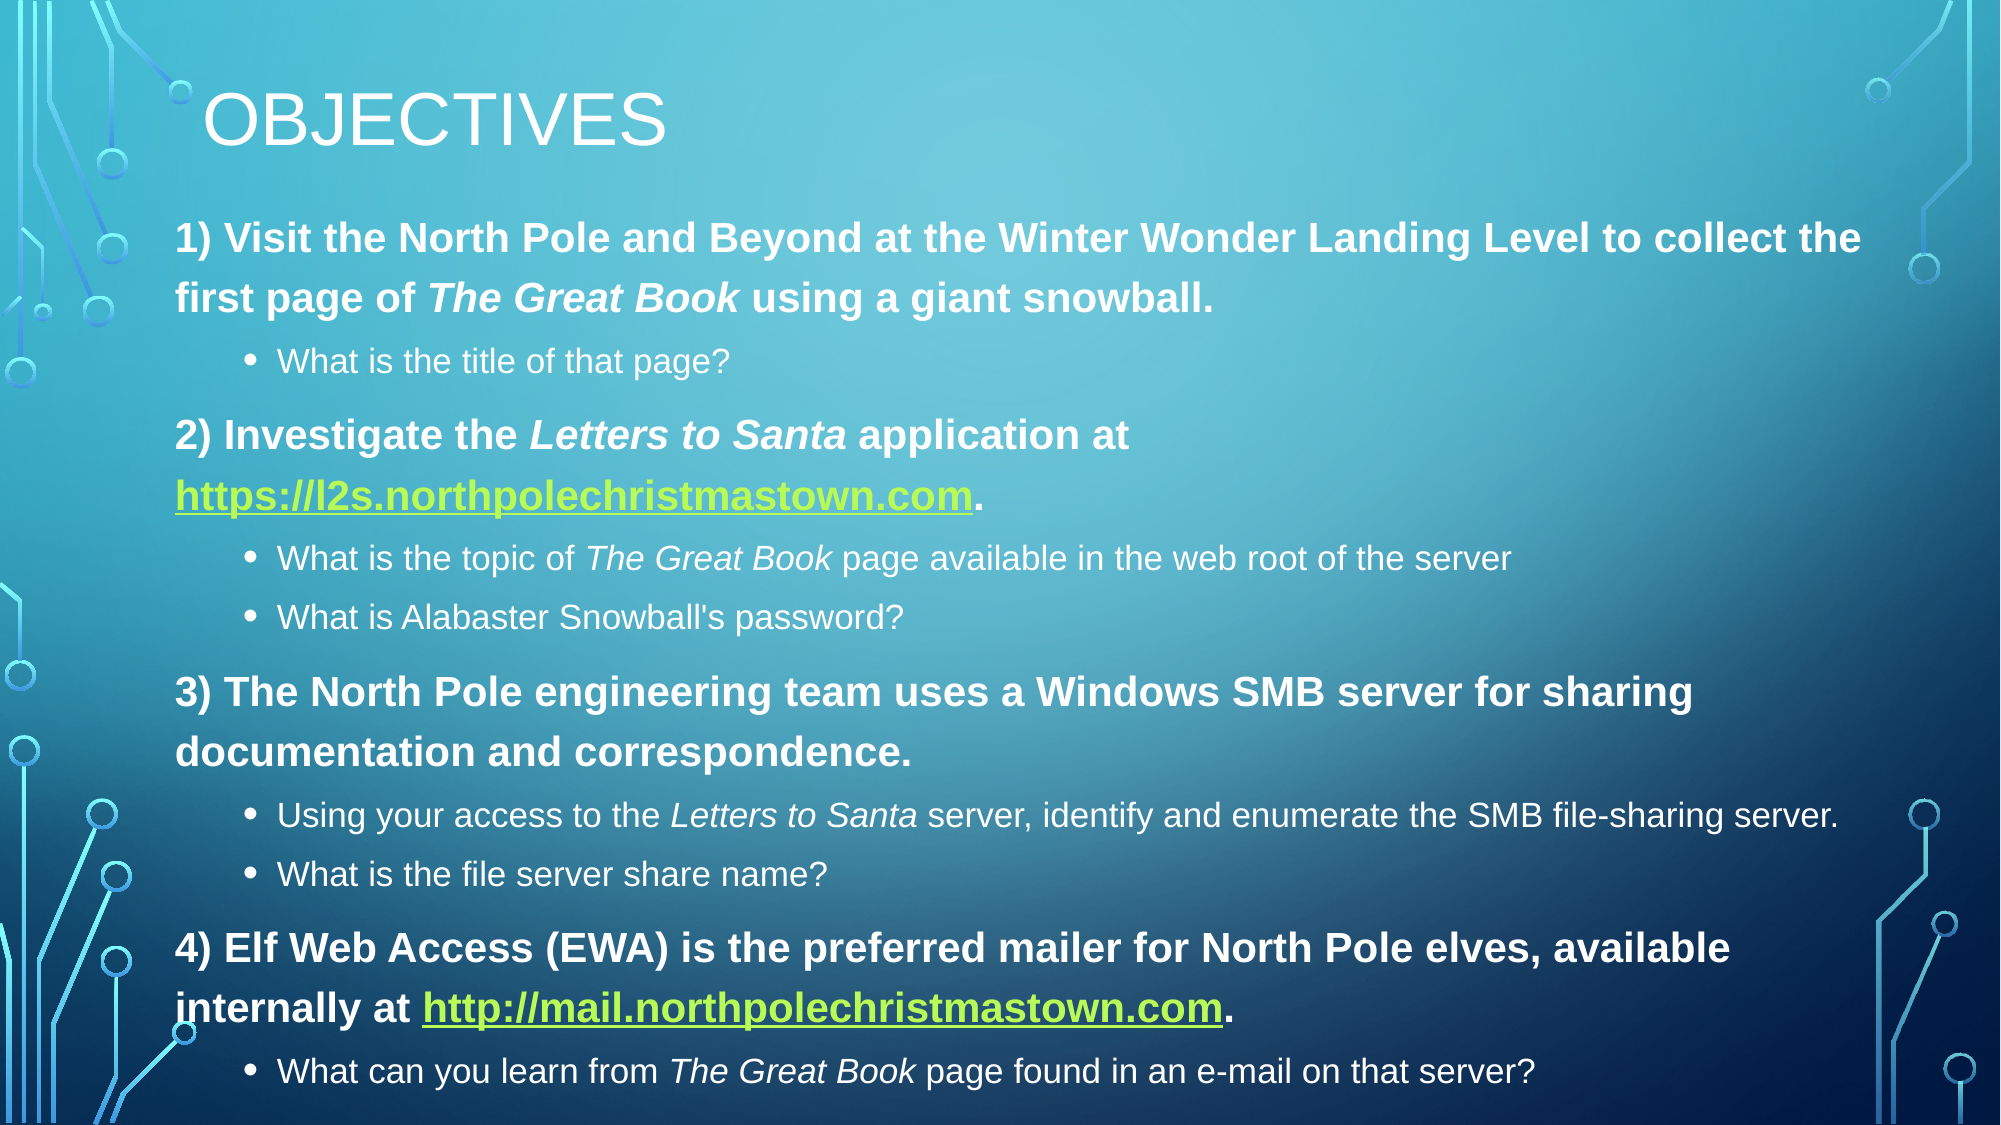

# Objectives
1) Visit the North Pole and Beyond at the Winter Wonder Landing Level to collect the first page of The Great Book using a giant snowball.
What is the title of that page?
2) Investigate the Letters to Santa application at https://l2s.northpolechristmastown.com.
What is the topic of The Great Book page available in the web root of the server
What is Alabaster Snowball's password?
3) The North Pole engineering team uses a Windows SMB server for sharing documentation and correspondence.
Using your access to the Letters to Santa server, identify and enumerate the SMB file-sharing server.
What is the file server share name?
4) Elf Web Access (EWA) is the preferred mailer for North Pole elves, available internally at http://mail.northpolechristmastown.com.
What can you learn from The Great Book page found in an e-mail on that server?